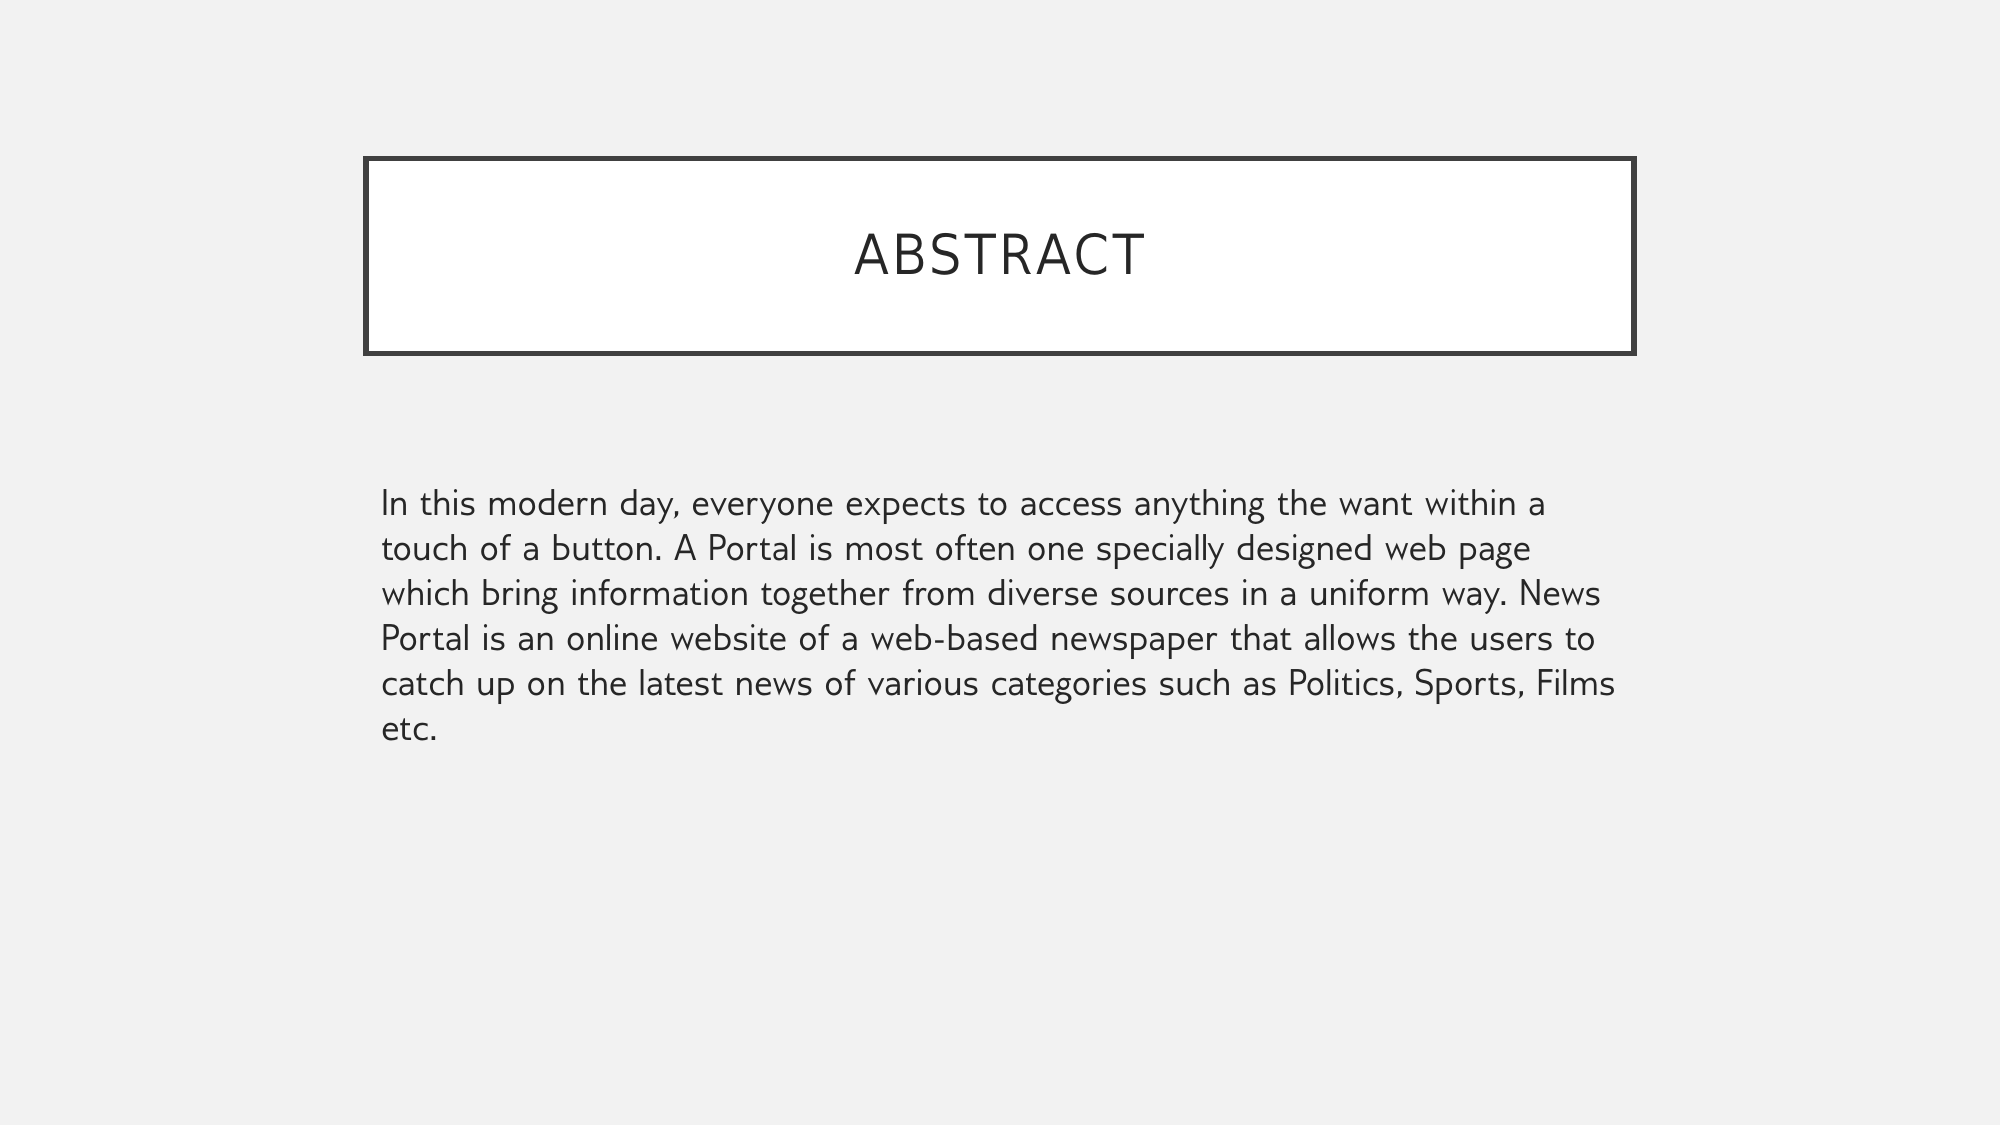

# ABSTRACT
In this modern day, everyone expects to access anything the want within a touch of a button. A Portal is most often one specially designed web page which bring information together from diverse sources in a uniform way. News Portal is an online website of a web-based newspaper that allows the users to catch up on the latest news of various categories such as Politics, Sports, Films etc.